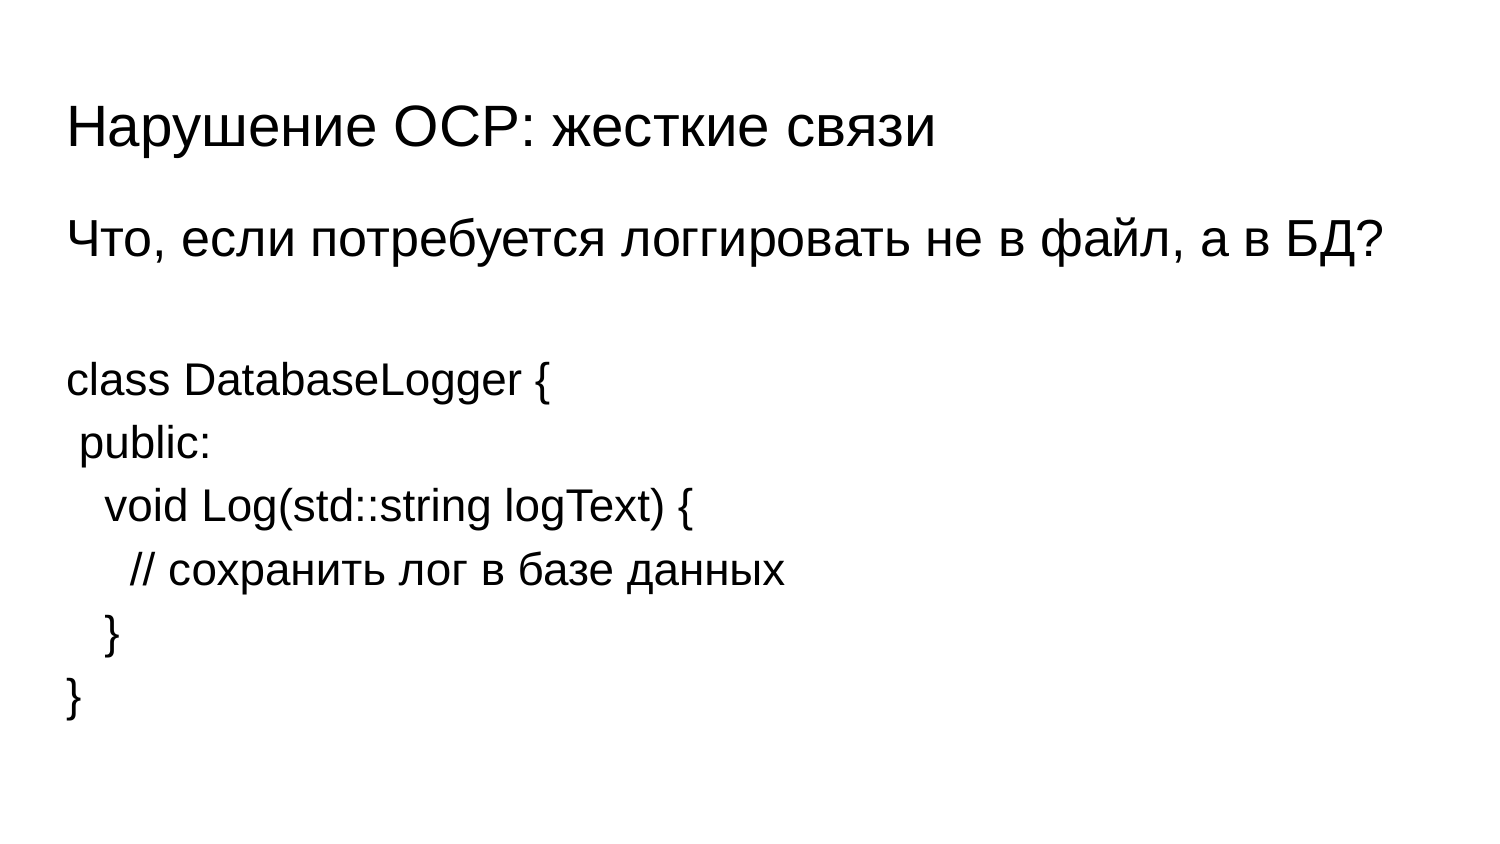

# Нарушение OCP: жесткие связи
Что, если потребуется логгировать не в файл, а в БД?

class DatabaseLogger {
 public:
   void Log(std::string logText) {
     // сохранить лог в базе данных
   }
}